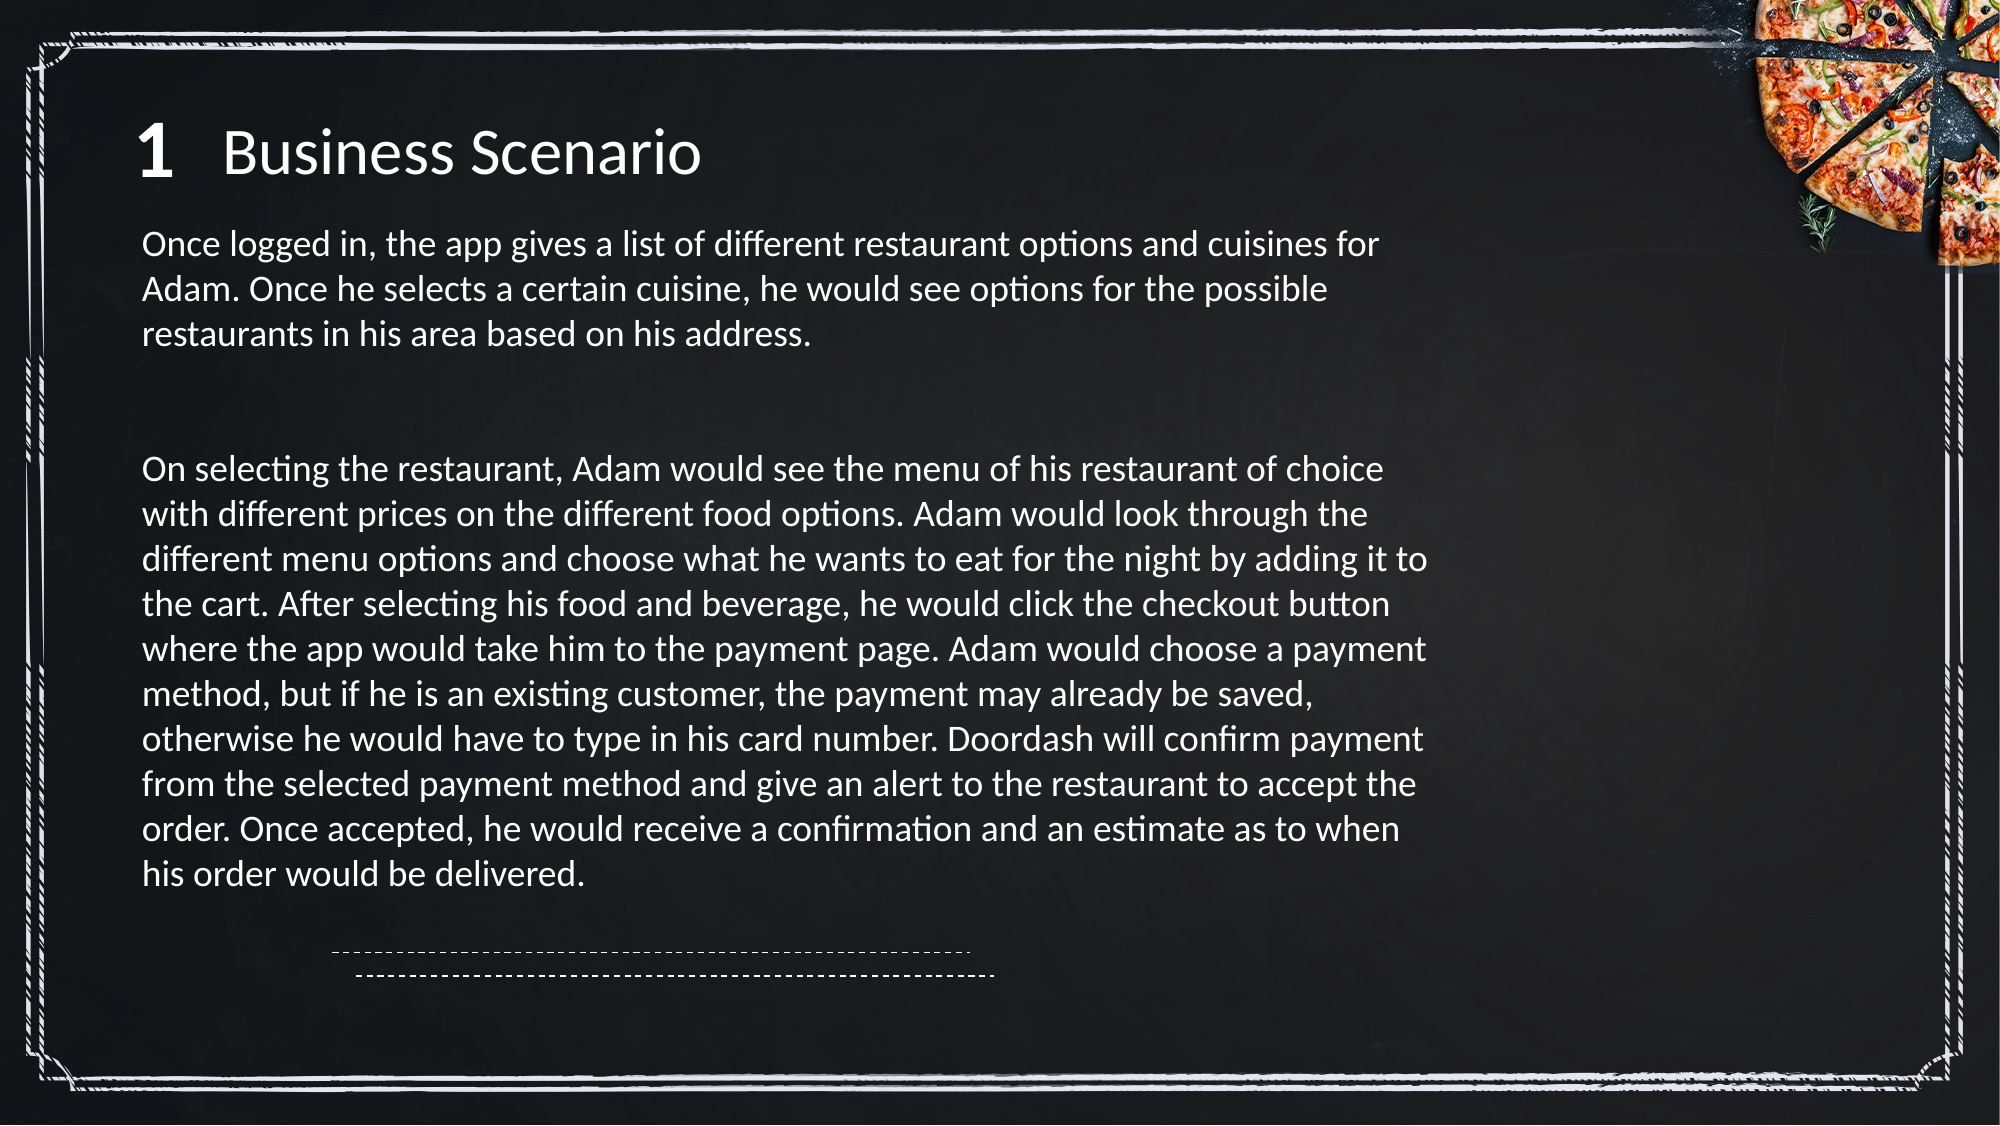

1
Business Scenario
Once logged in, the app gives a list of different restaurant options and cuisines for
Adam. Once he selects a certain cuisine, he would see options for the possible
restaurants in his area based on his address.

On selecting the restaurant, Adam would see the menu of his restaurant of choice
with different prices on the different food options. Adam would look through the
different menu options and choose what he wants to eat for the night by adding it to
the cart. After selecting his food and beverage, he would click the checkout button
where the app would take him to the payment page. Adam would choose a payment
method, but if he is an existing customer, the payment may already be saved,
otherwise he would have to type in his card number. Doordash will confirm payment
from the selected payment method and give an alert to the restaurant to accept the
order. Once accepted, he would receive a confirmation and an estimate as to when
his order would be delivered.